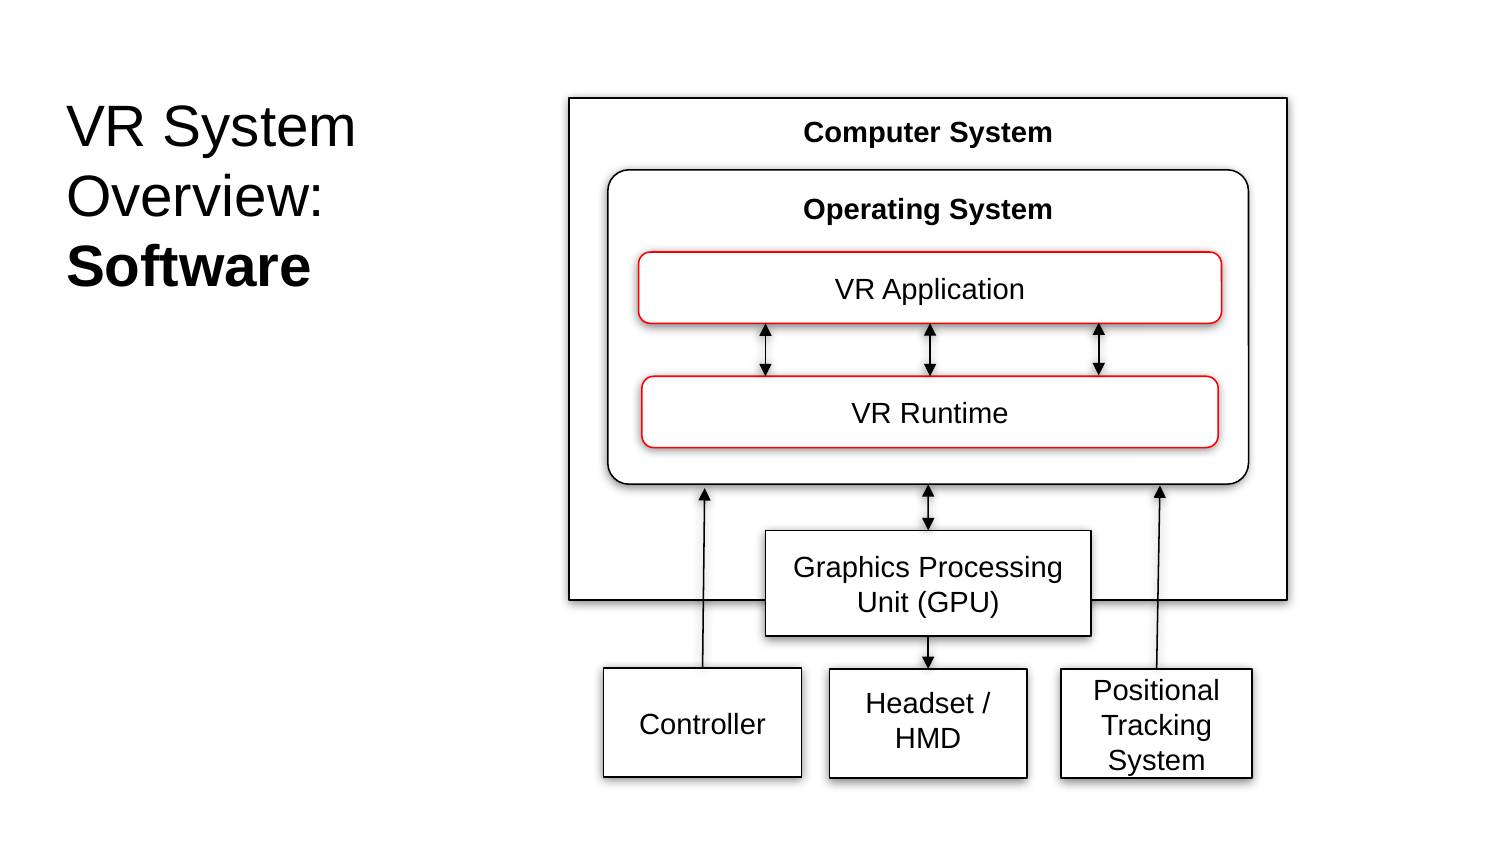

# VR System Overview: Software
Computer System
Operating System
VR Application
VR Runtime
Graphics Processing Unit (GPU)
Controller
Headset / HMD
Positional Tracking System